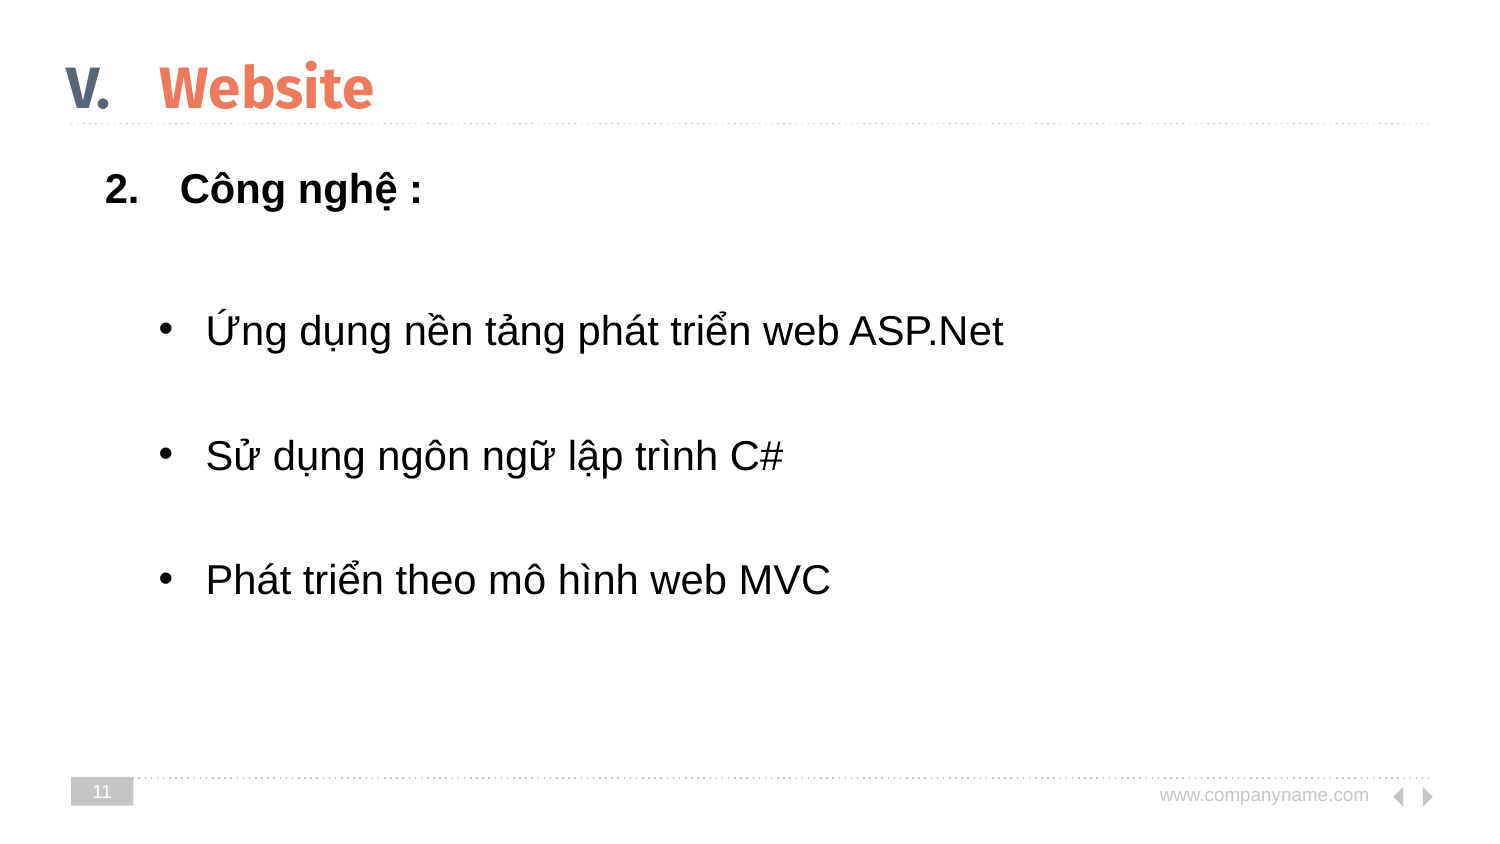

# Website
Công nghệ :

Ứng dụng nền tảng phát triển web ASP.Net
Sử dụng ngôn ngữ lập trình C#
Phát triển theo mô hình web MVC
11